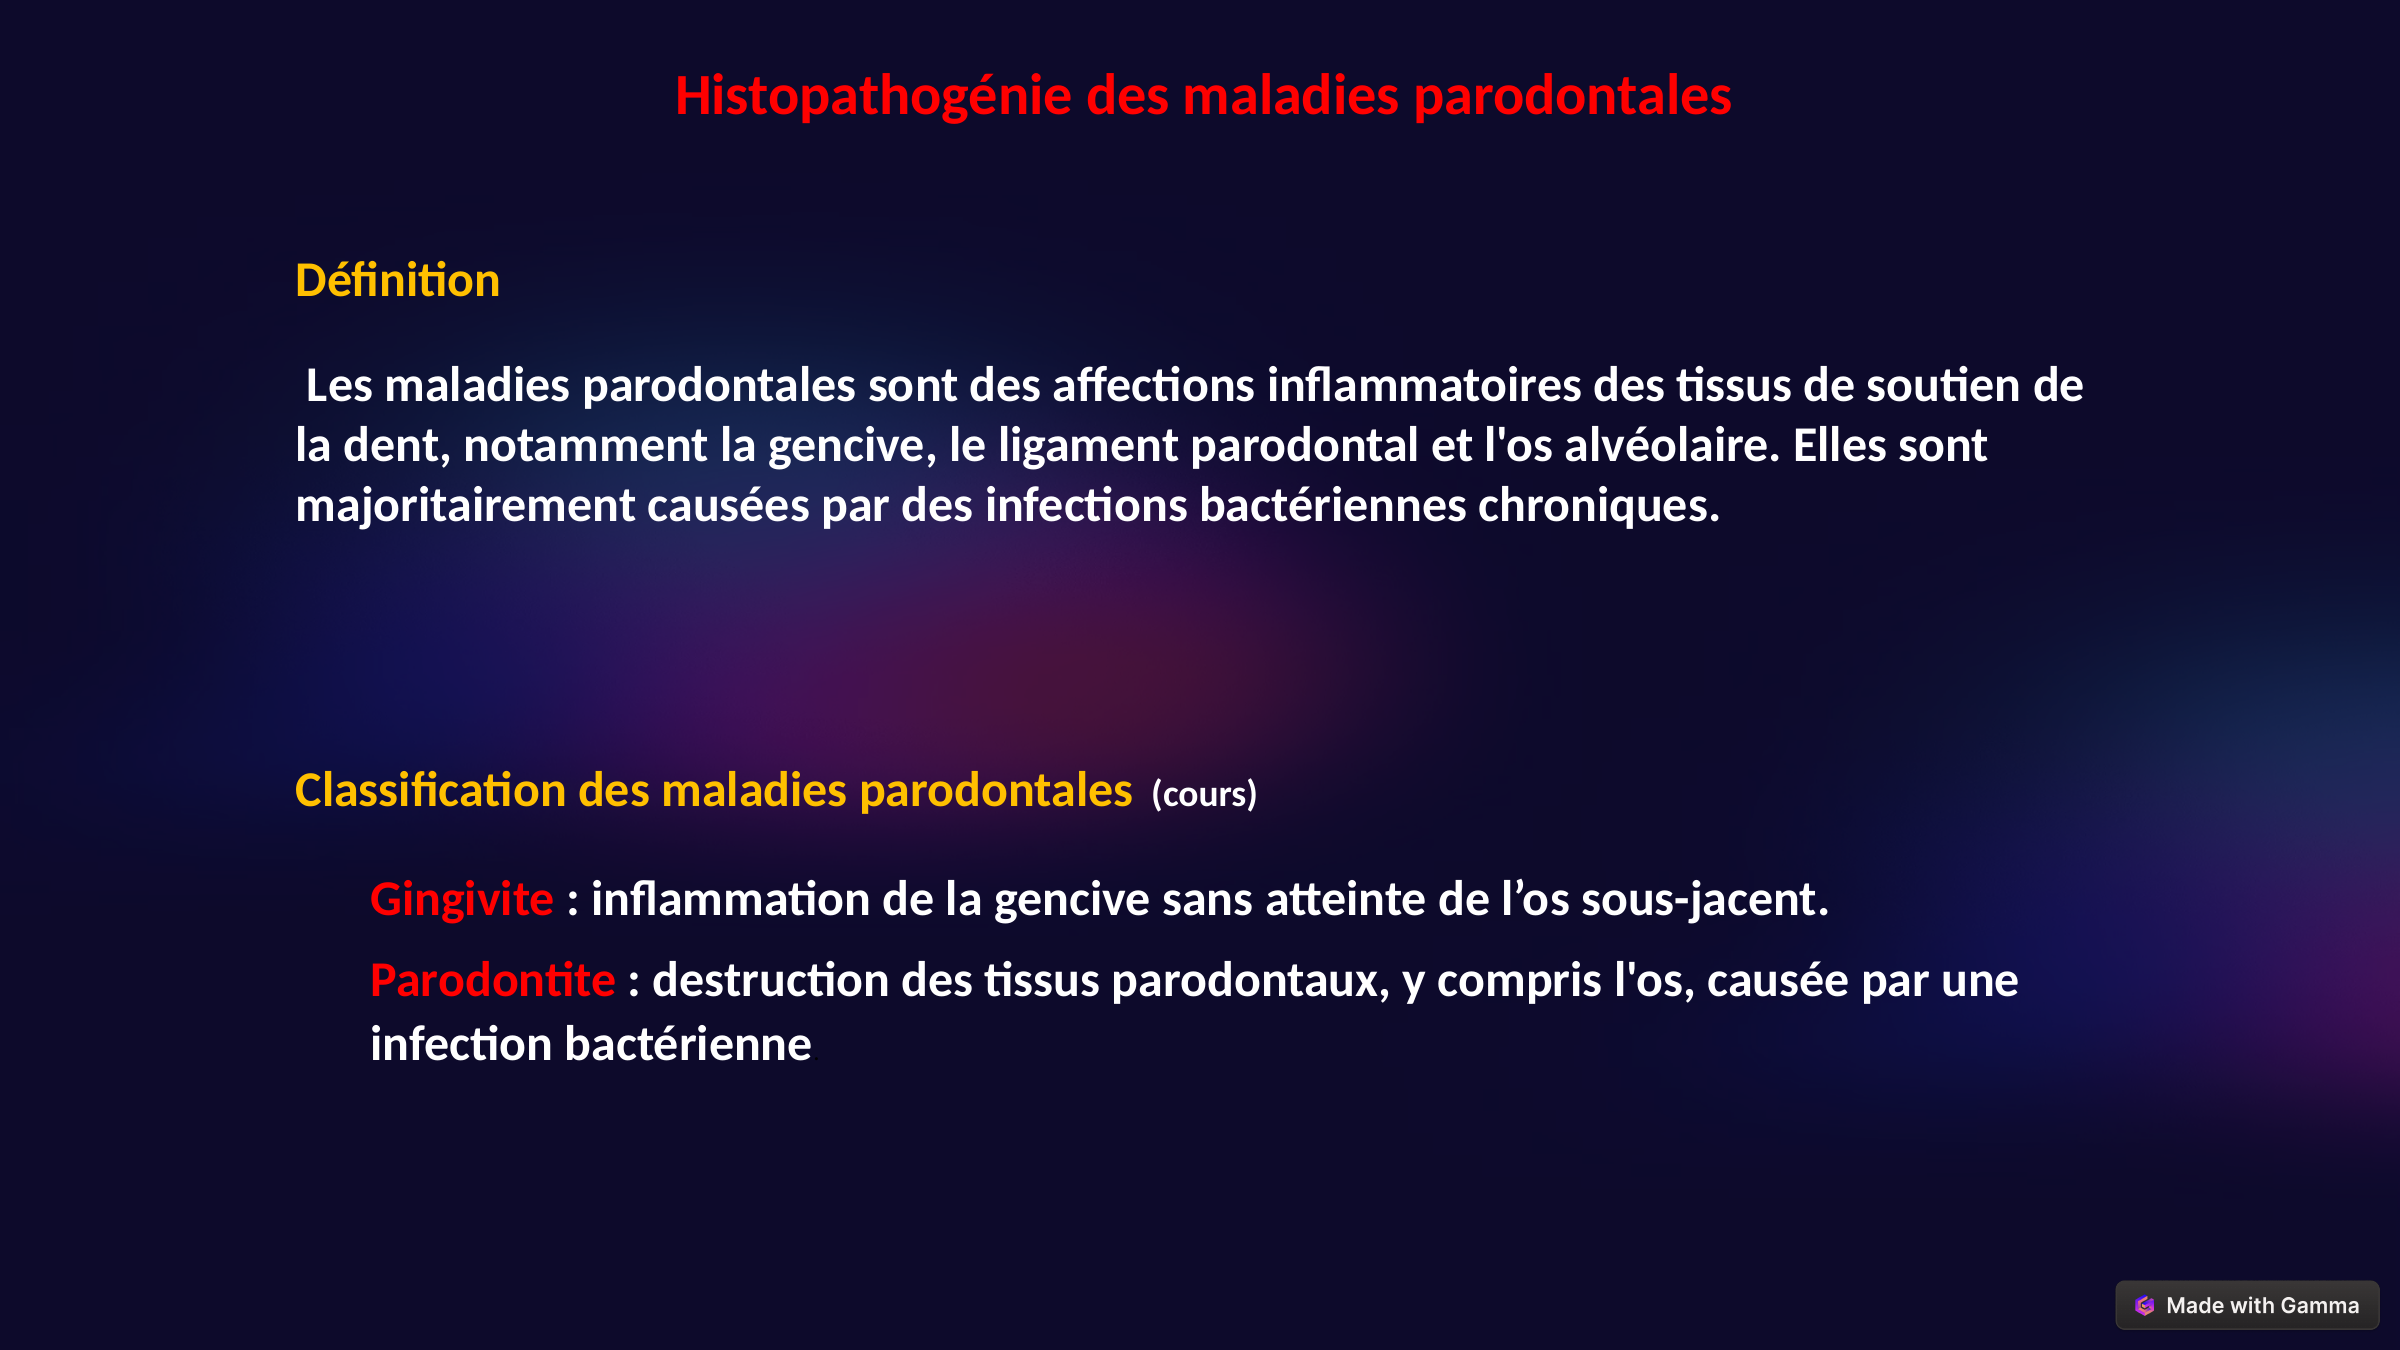

Histopathogénie des maladies parodontales

Définition

 Les maladies parodontales sont des affections inflammatoires des tissus de soutien de la dent, notamment la gencive, le ligament parodontal et l'os alvéolaire. Elles sont majoritairement causées par des infections bactériennes chroniques.

Classification des maladies parodontales  (cours)

Gingivite : inflammation de la gencive sans atteinte de l’os sous-jacent.
Parodontite : destruction des tissus parodontaux, y compris l'os, causée par une infection bactérienne.